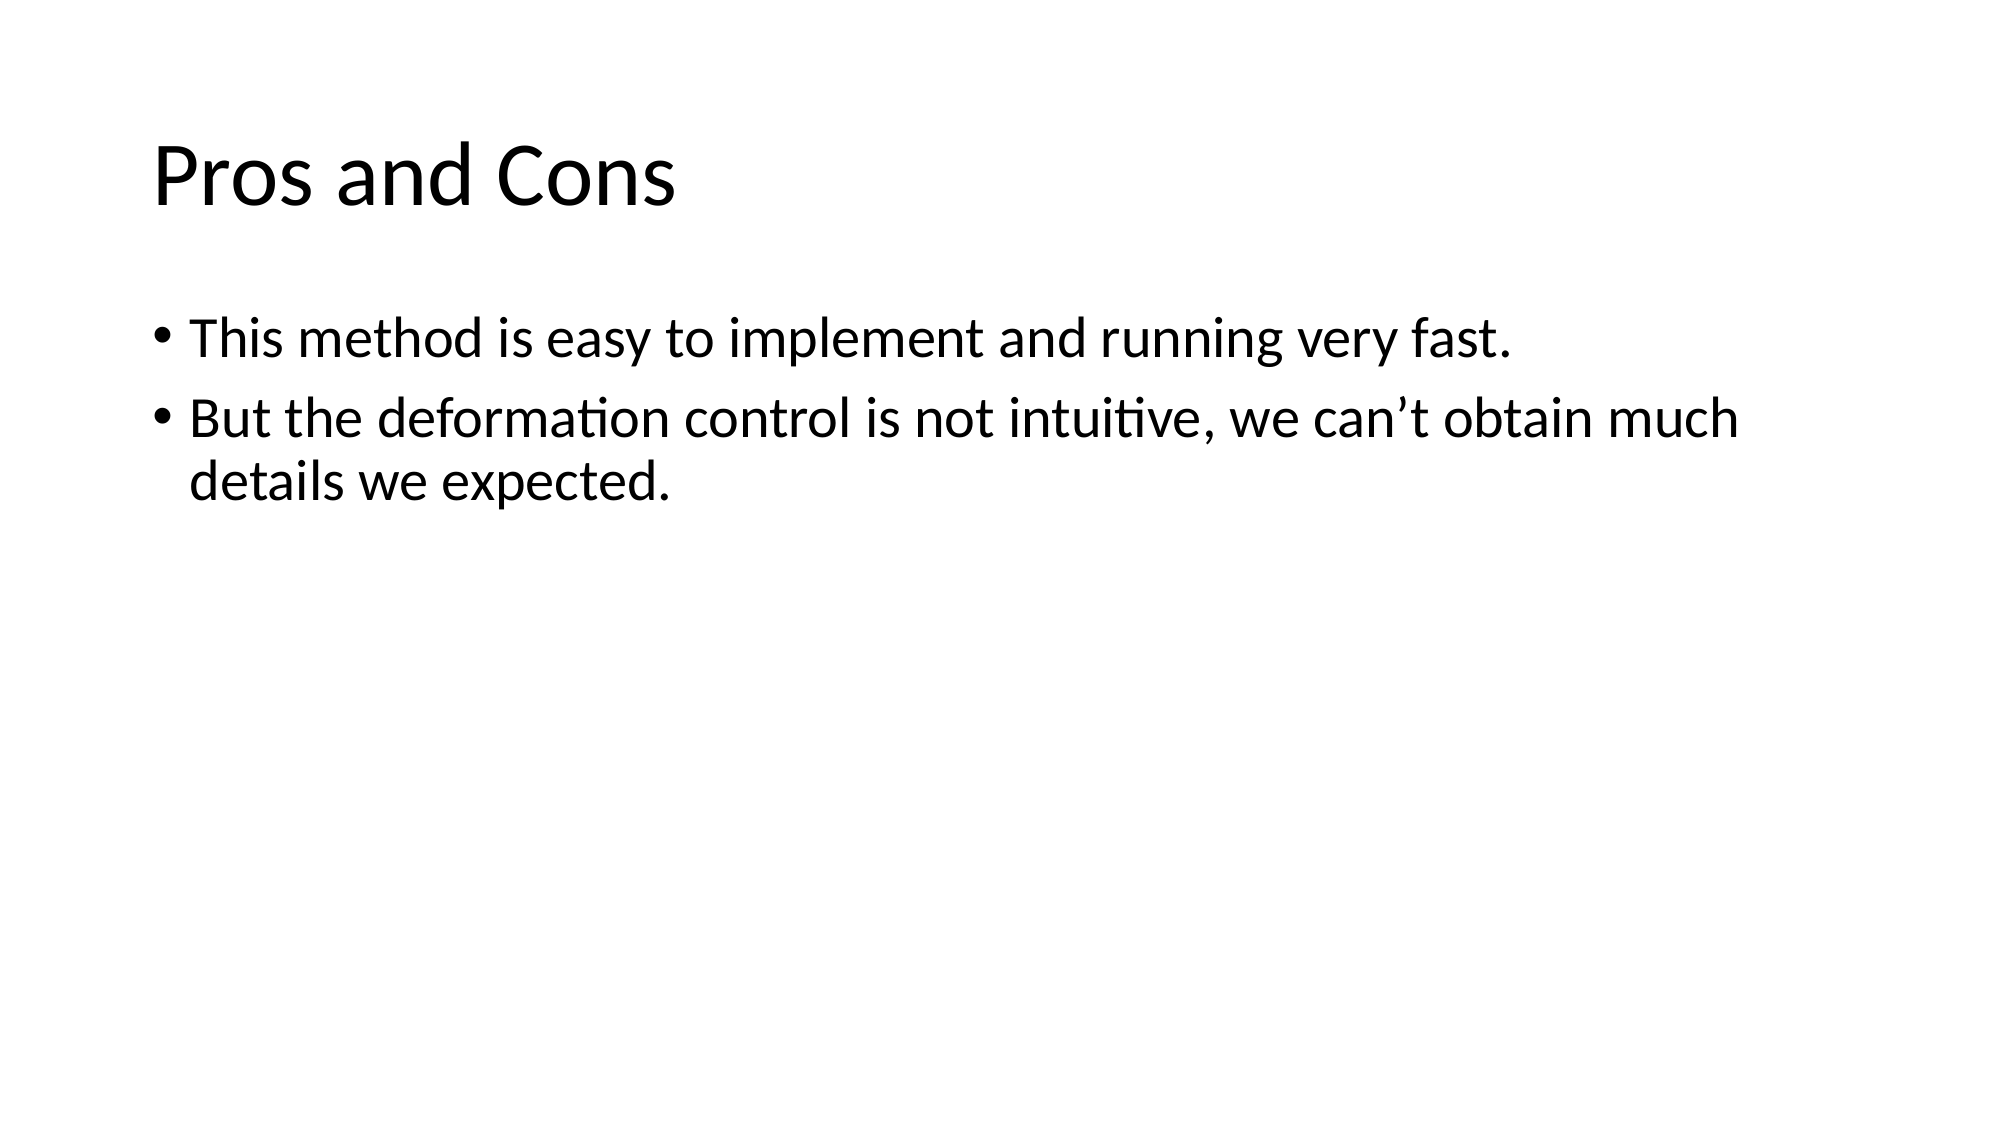

# Pros and Cons
This method is easy to implement and running very fast.
But the deformation control is not intuitive, we can’t obtain much details we expected.